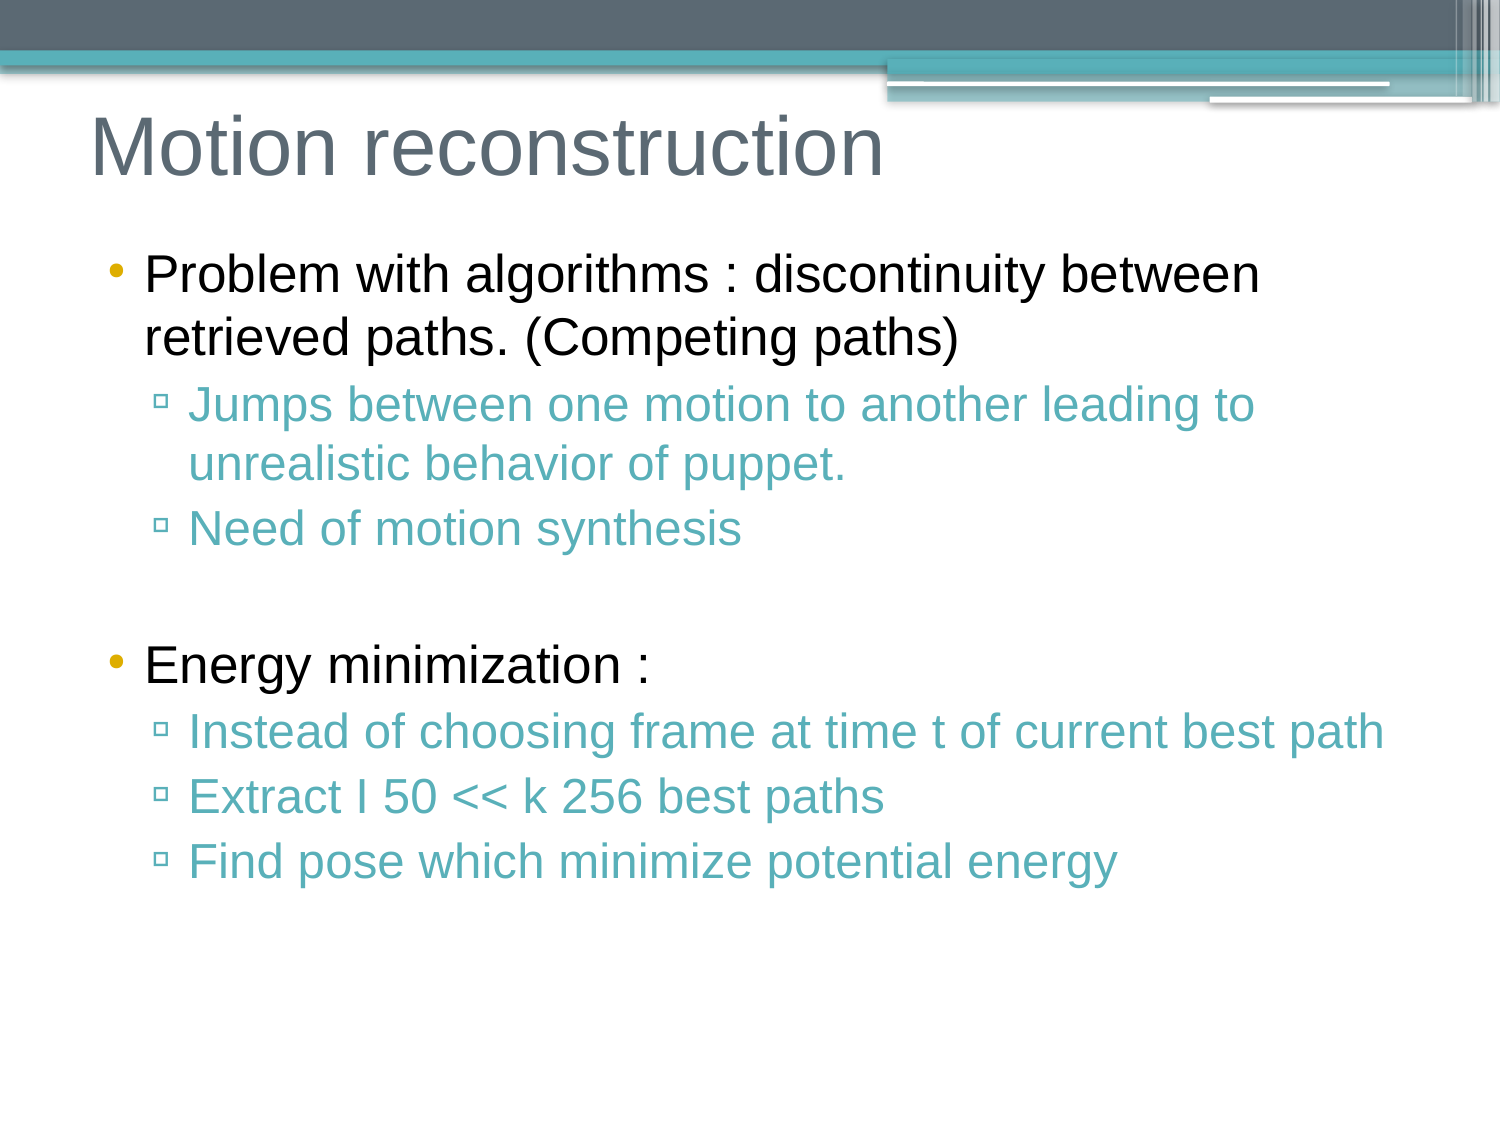

# Motion reconstruction
Problem with algorithms : discontinuity between retrieved paths. (Competing paths)
Jumps between one motion to another leading to unrealistic behavior of puppet.
Need of motion synthesis

Energy minimization :
Instead of choosing frame at time t of current best path
Extract I 50 << k 256 best paths
Find pose which minimize potential energy